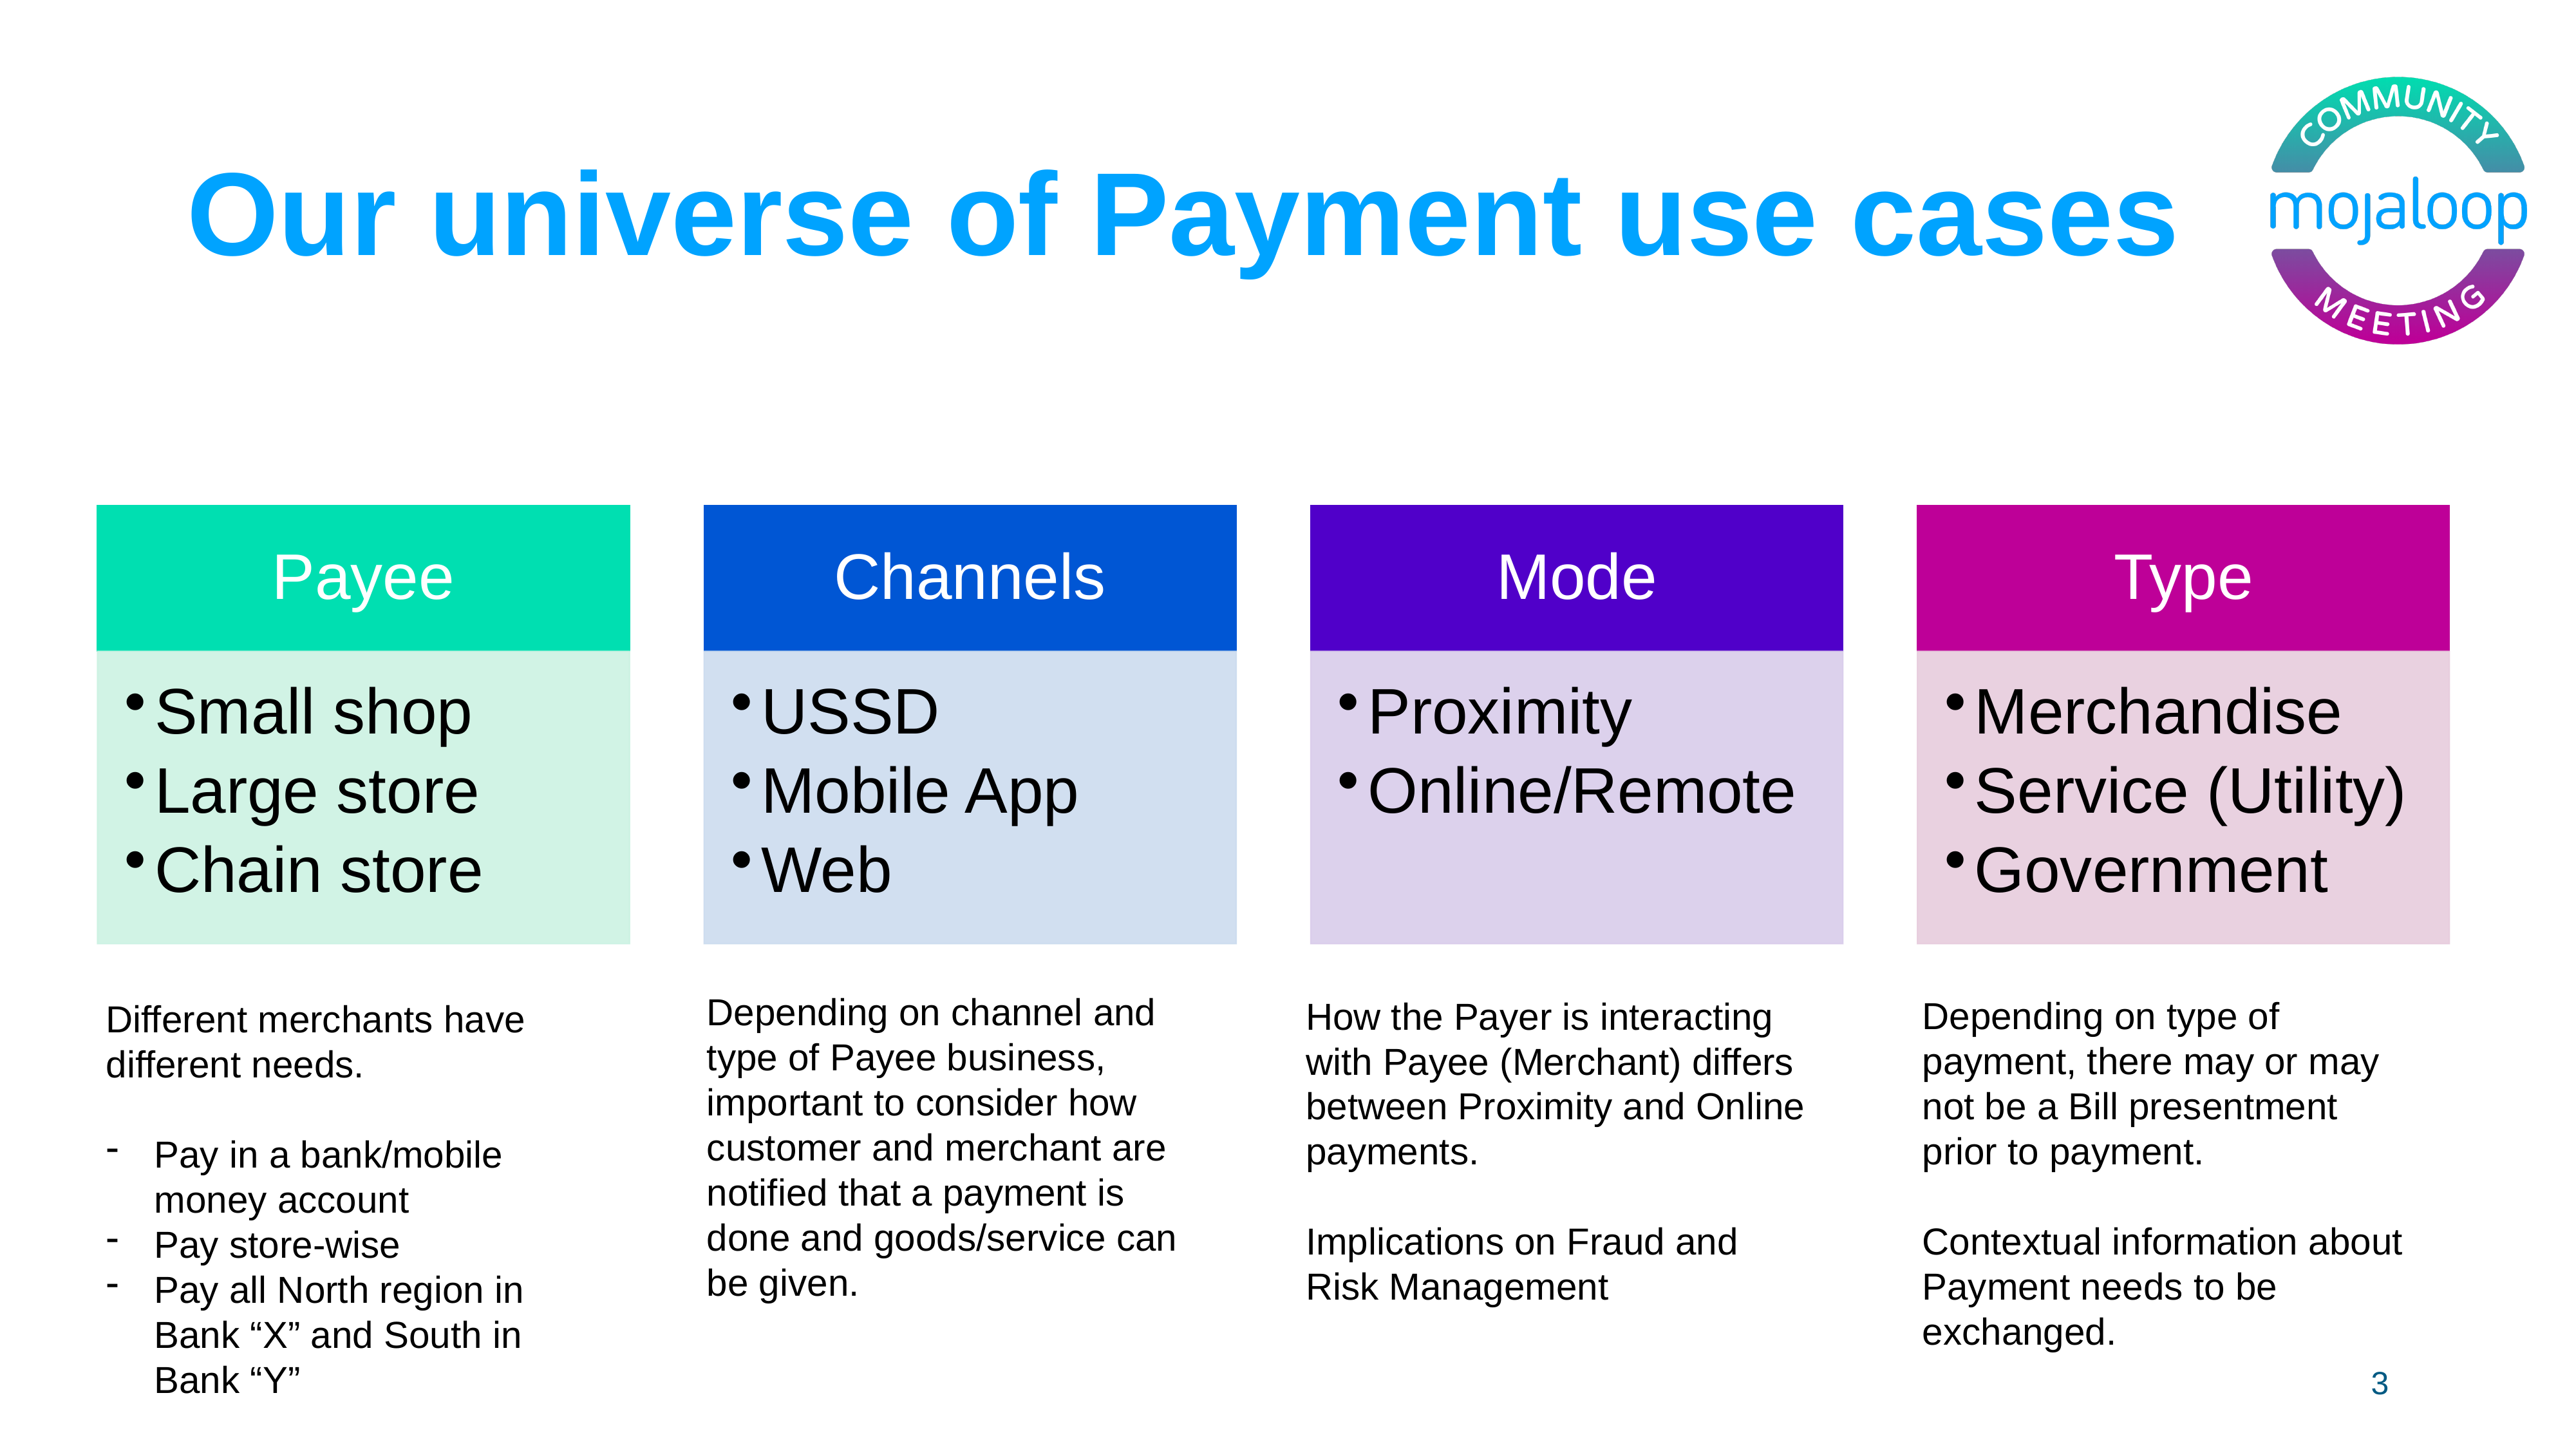

# Our universe of Payment use cases
Payee
Small shop
Large store
Chain store
Channels
USSD
Mobile App
Web
Mode
Proximity
Online/Remote
Type
Merchandise
Service (Utility)
Government
Depending on channel and type of Payee business, important to consider how customer and merchant are notified that a payment is done and goods/service can be given.
How the Payer is interacting with Payee (Merchant) differs between Proximity and Online payments.

Implications on Fraud and Risk Management
Depending on type of payment, there may or may not be a Bill presentment prior to payment.

Contextual information about Payment needs to be exchanged.
Different merchants have different needs.

Pay in a bank/mobile money account
Pay store-wise
Pay all North region in Bank “X” and South in Bank “Y”
3